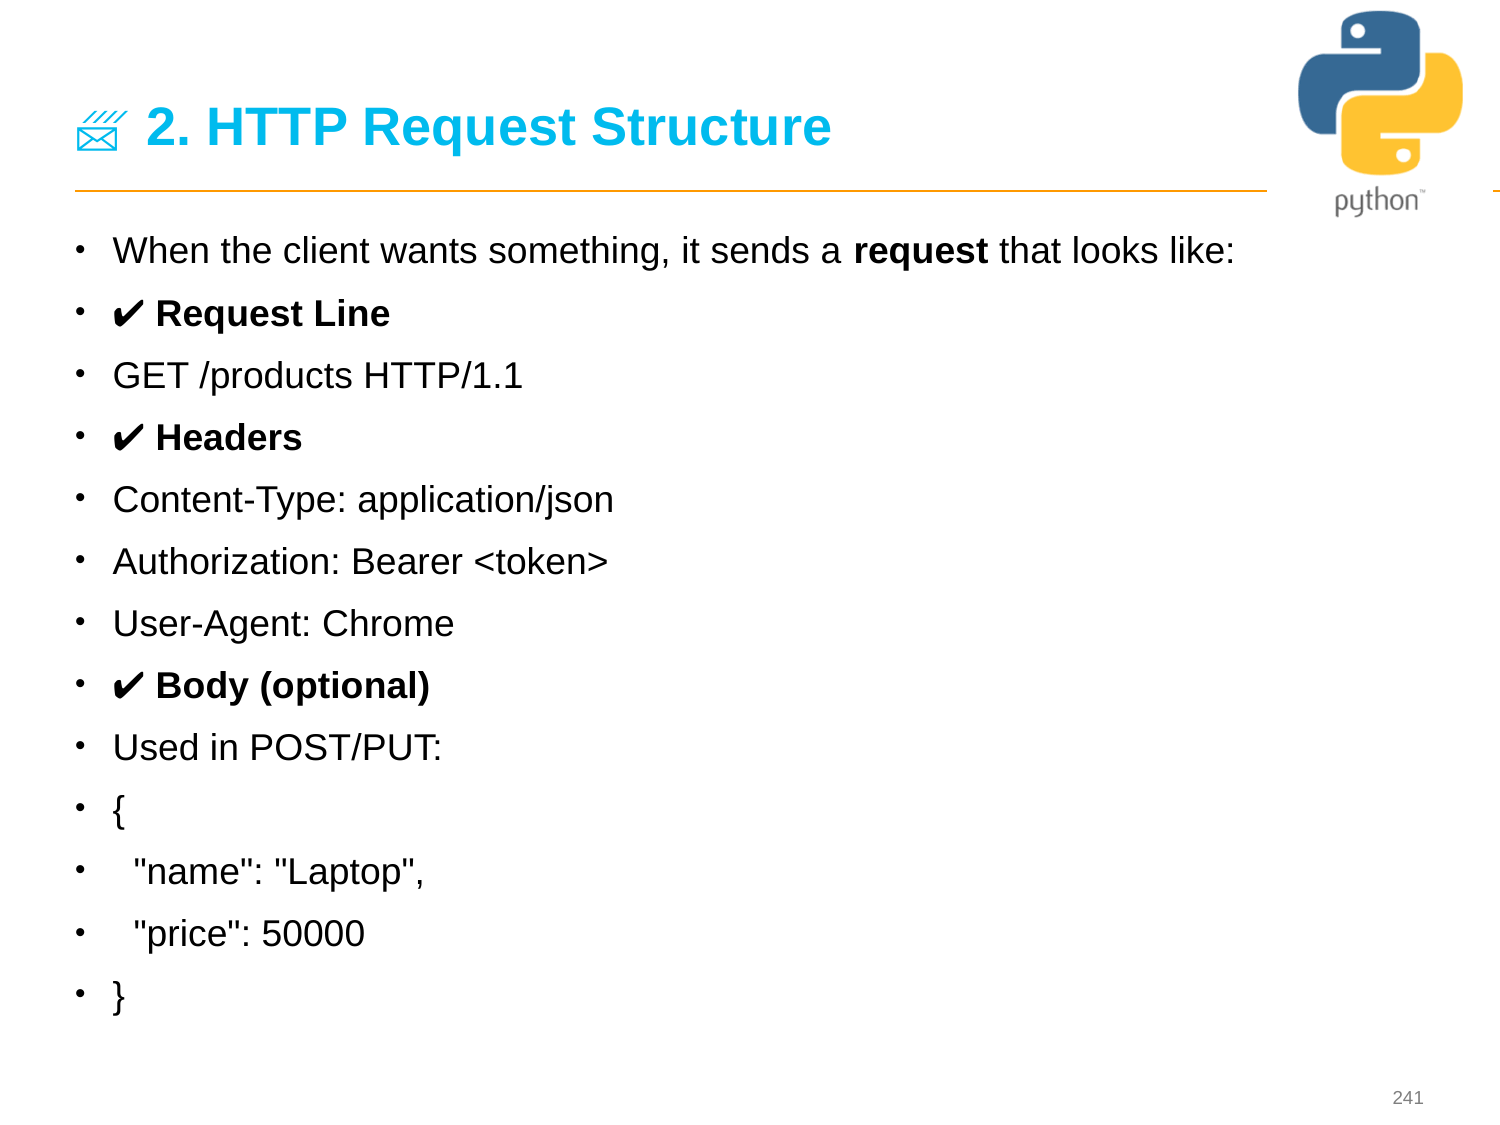

# 📨 2. HTTP Request Structure
When the client wants something, it sends a request that looks like:
✔ Request Line
GET /products HTTP/1.1
✔ Headers
Content-Type: application/json
Authorization: Bearer <token>
User-Agent: Chrome
✔ Body (optional)
Used in POST/PUT:
{
  "name": "Laptop",
  "price": 50000
}